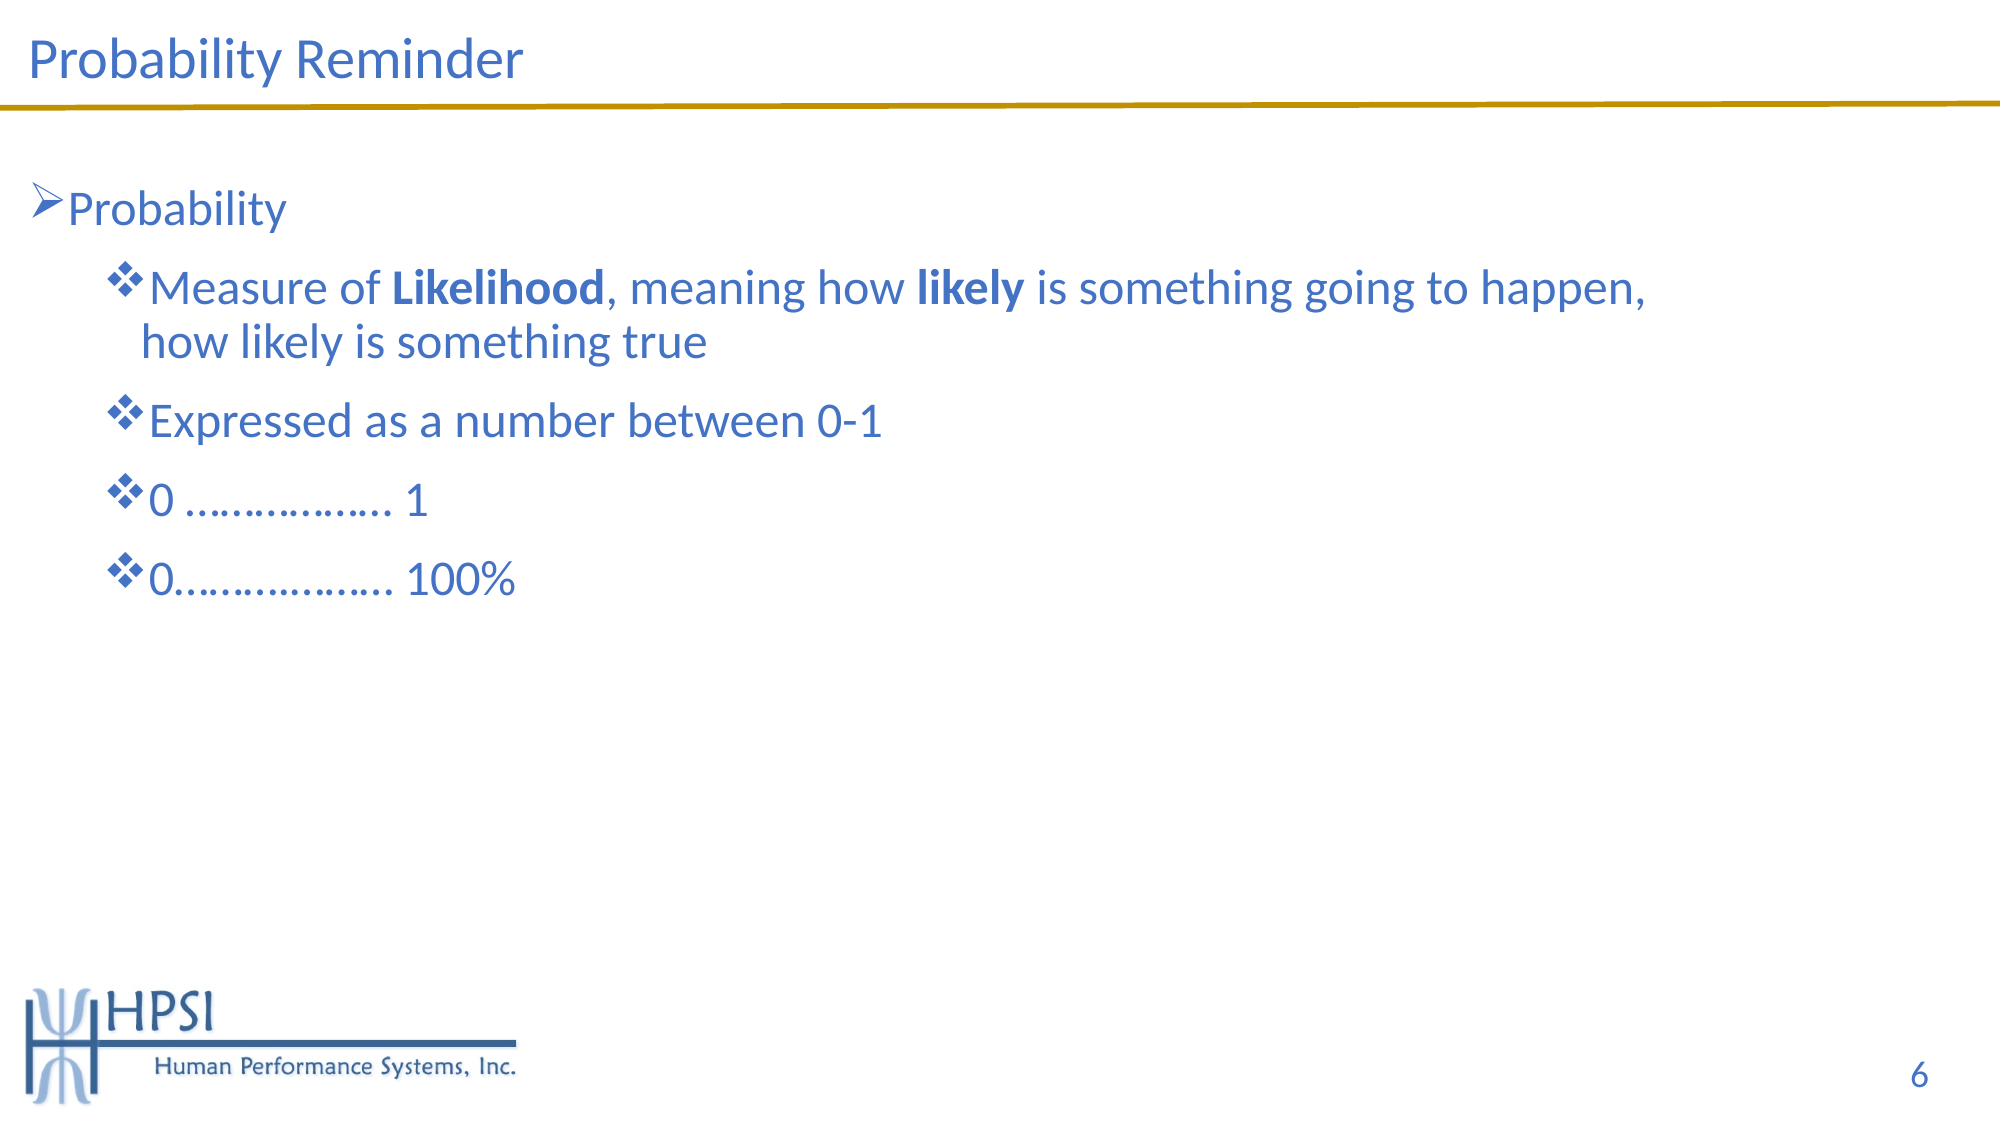

# Probability Reminder
Probability
Measure of Likelihood, meaning how likely is something going to happen, how likely is something true
Expressed as a number between 0-1
0 ……………… 1
0……….……… 100%

6